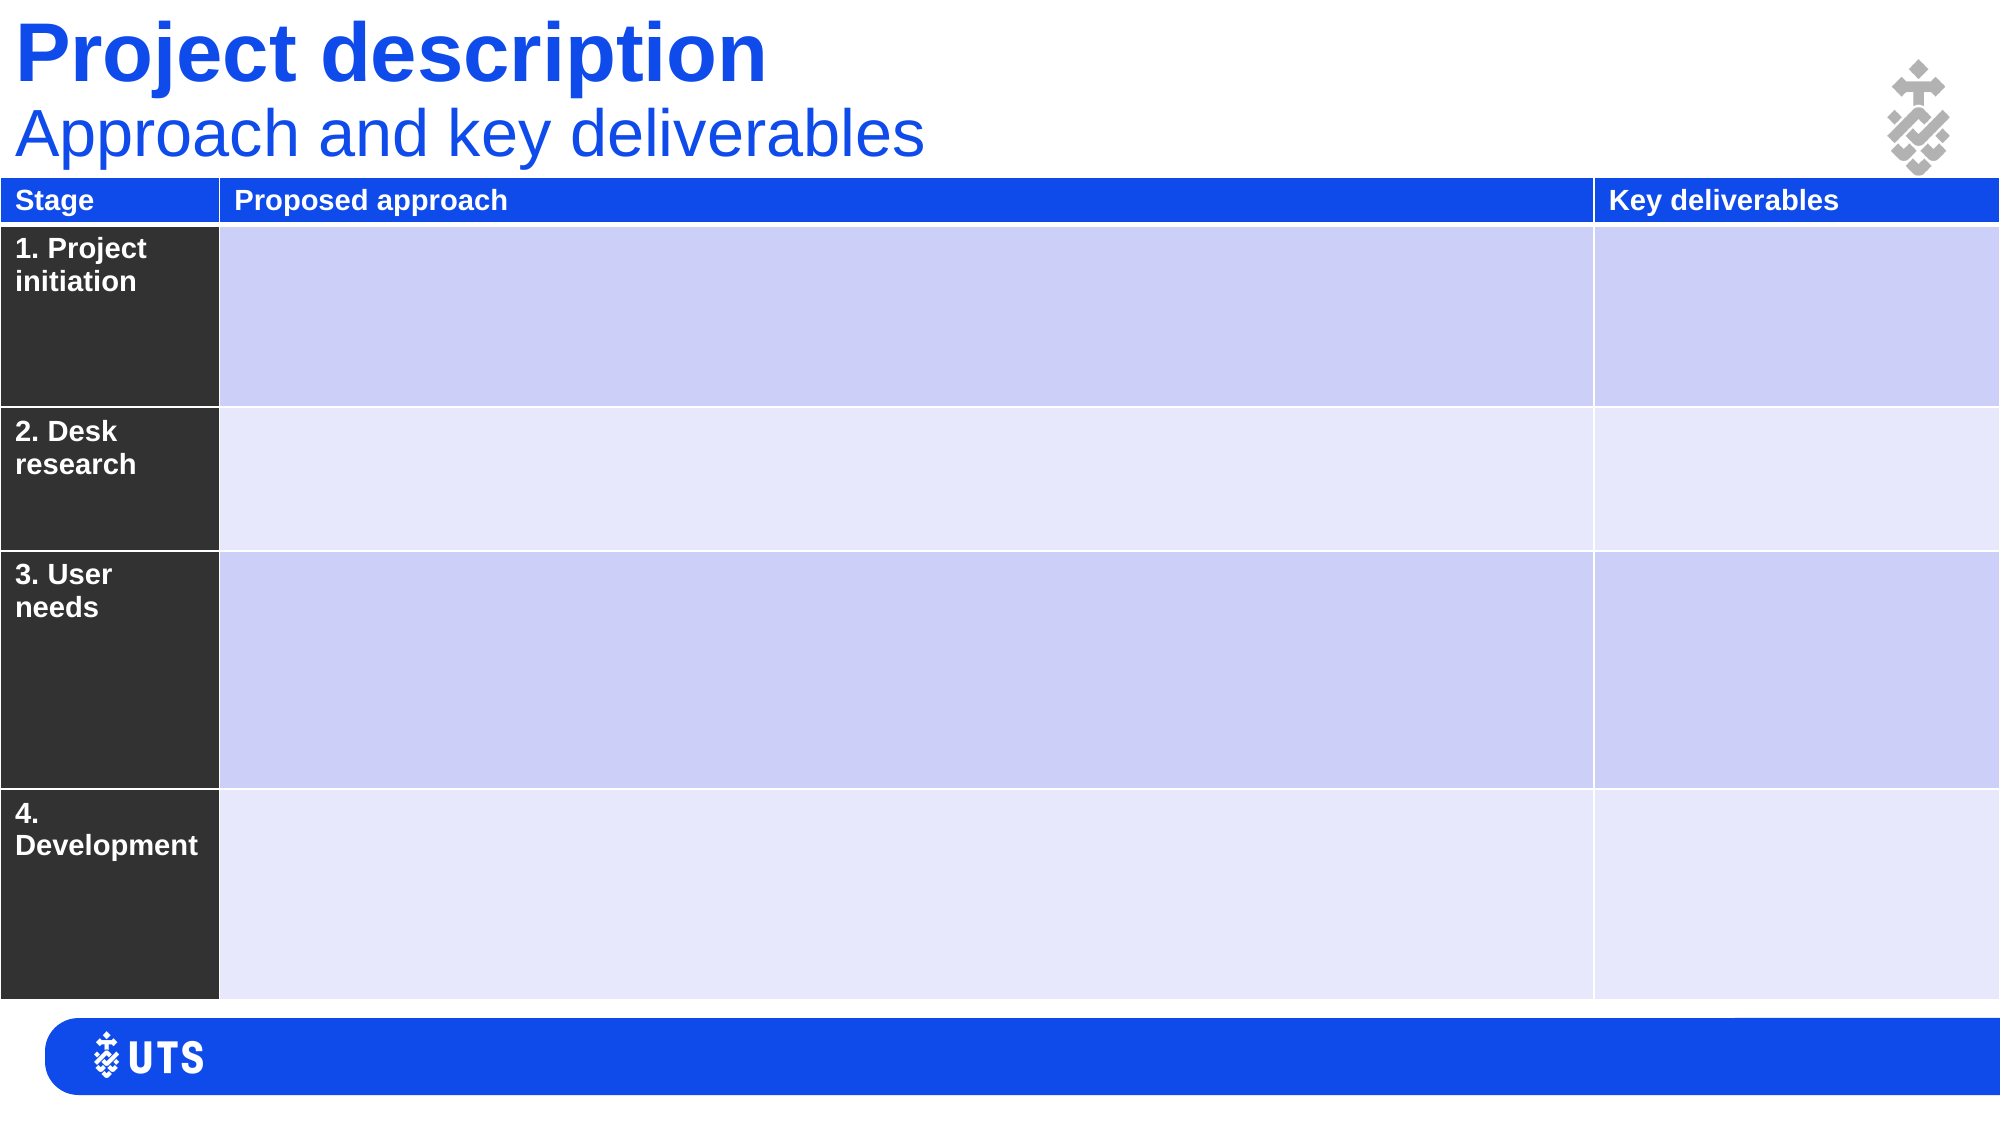

# Project description Approach and key deliverables
| Stage | Proposed approach | Key deliverables |
| --- | --- | --- |
| 1. Project initiation |  |  |
| 2. Desk research |  |  |
| 3. User needs |  |  |
| 4. Development |  |  |